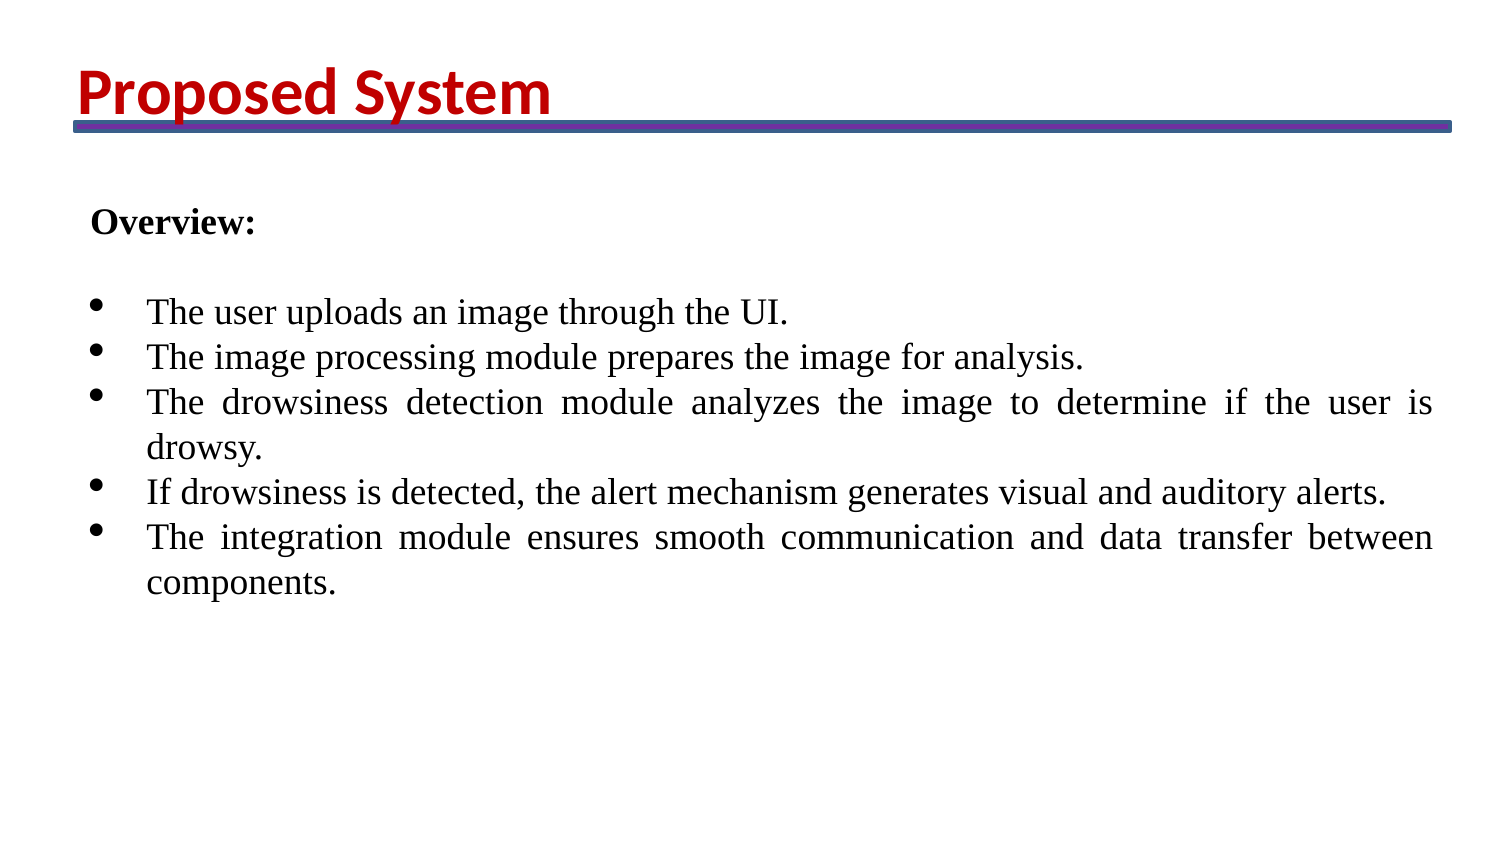

Proposed System

Overview:

The user uploads an image through the UI.
The image processing module prepares the image for analysis.
The drowsiness detection module analyzes the image to determine if the user is drowsy.
If drowsiness is detected, the alert mechanism generates visual and auditory alerts.
The integration module ensures smooth communication and data transfer between components.